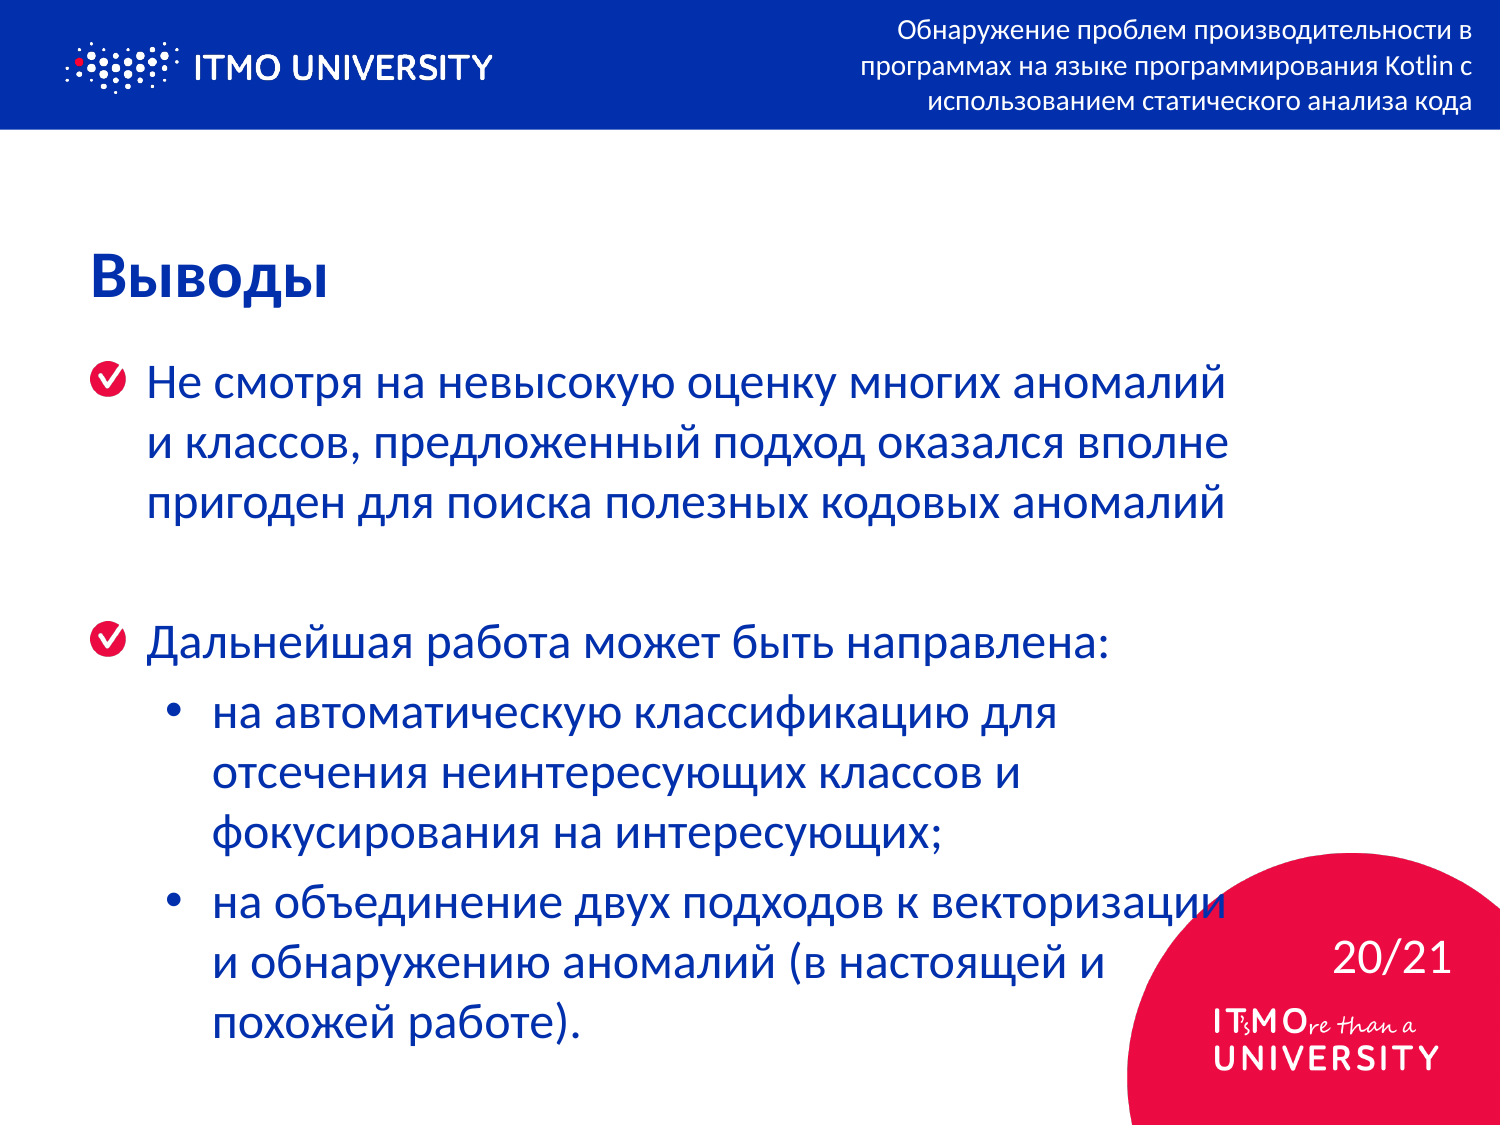

Обнаружение проблем производительности в программах на языке программирования Kotlin с использованием статического анализа кода
# Выводы
Не смотря на невысокую оценку многих аномалий и классов, предложенный подход оказался вполне пригоден для поиска полезных кодовых аномалий

Дальнейшая работа может быть направлена:
на автоматическую классификацию для отсечения неинтересующих классов и фокусирования на интересующих;
на объединение двух подходов к векторизации и обнаружению аномалий (в настоящей и похожей работе).

20/21